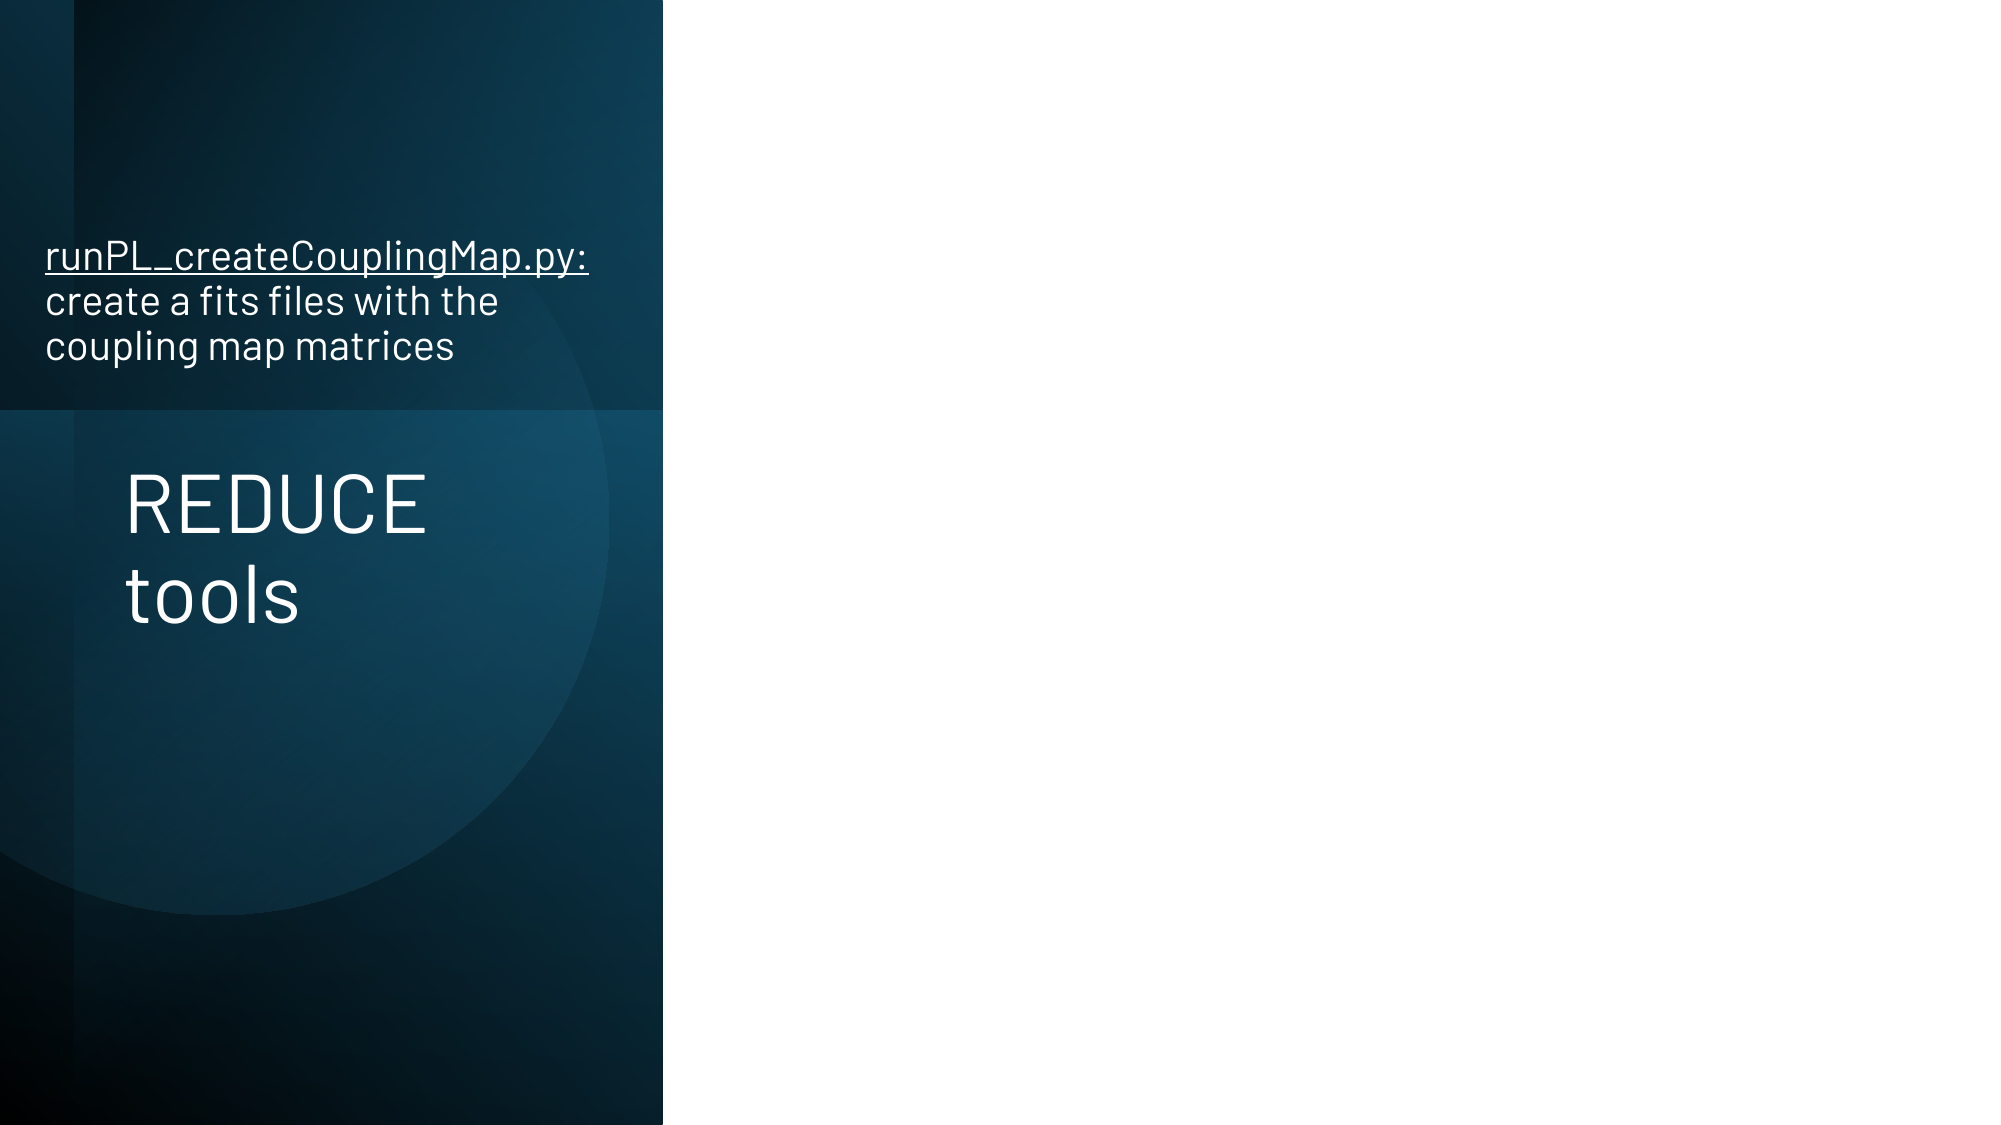

runPL_createCouplingMap.py: create a fits files with the coupling map matrices

# REDUCE tools